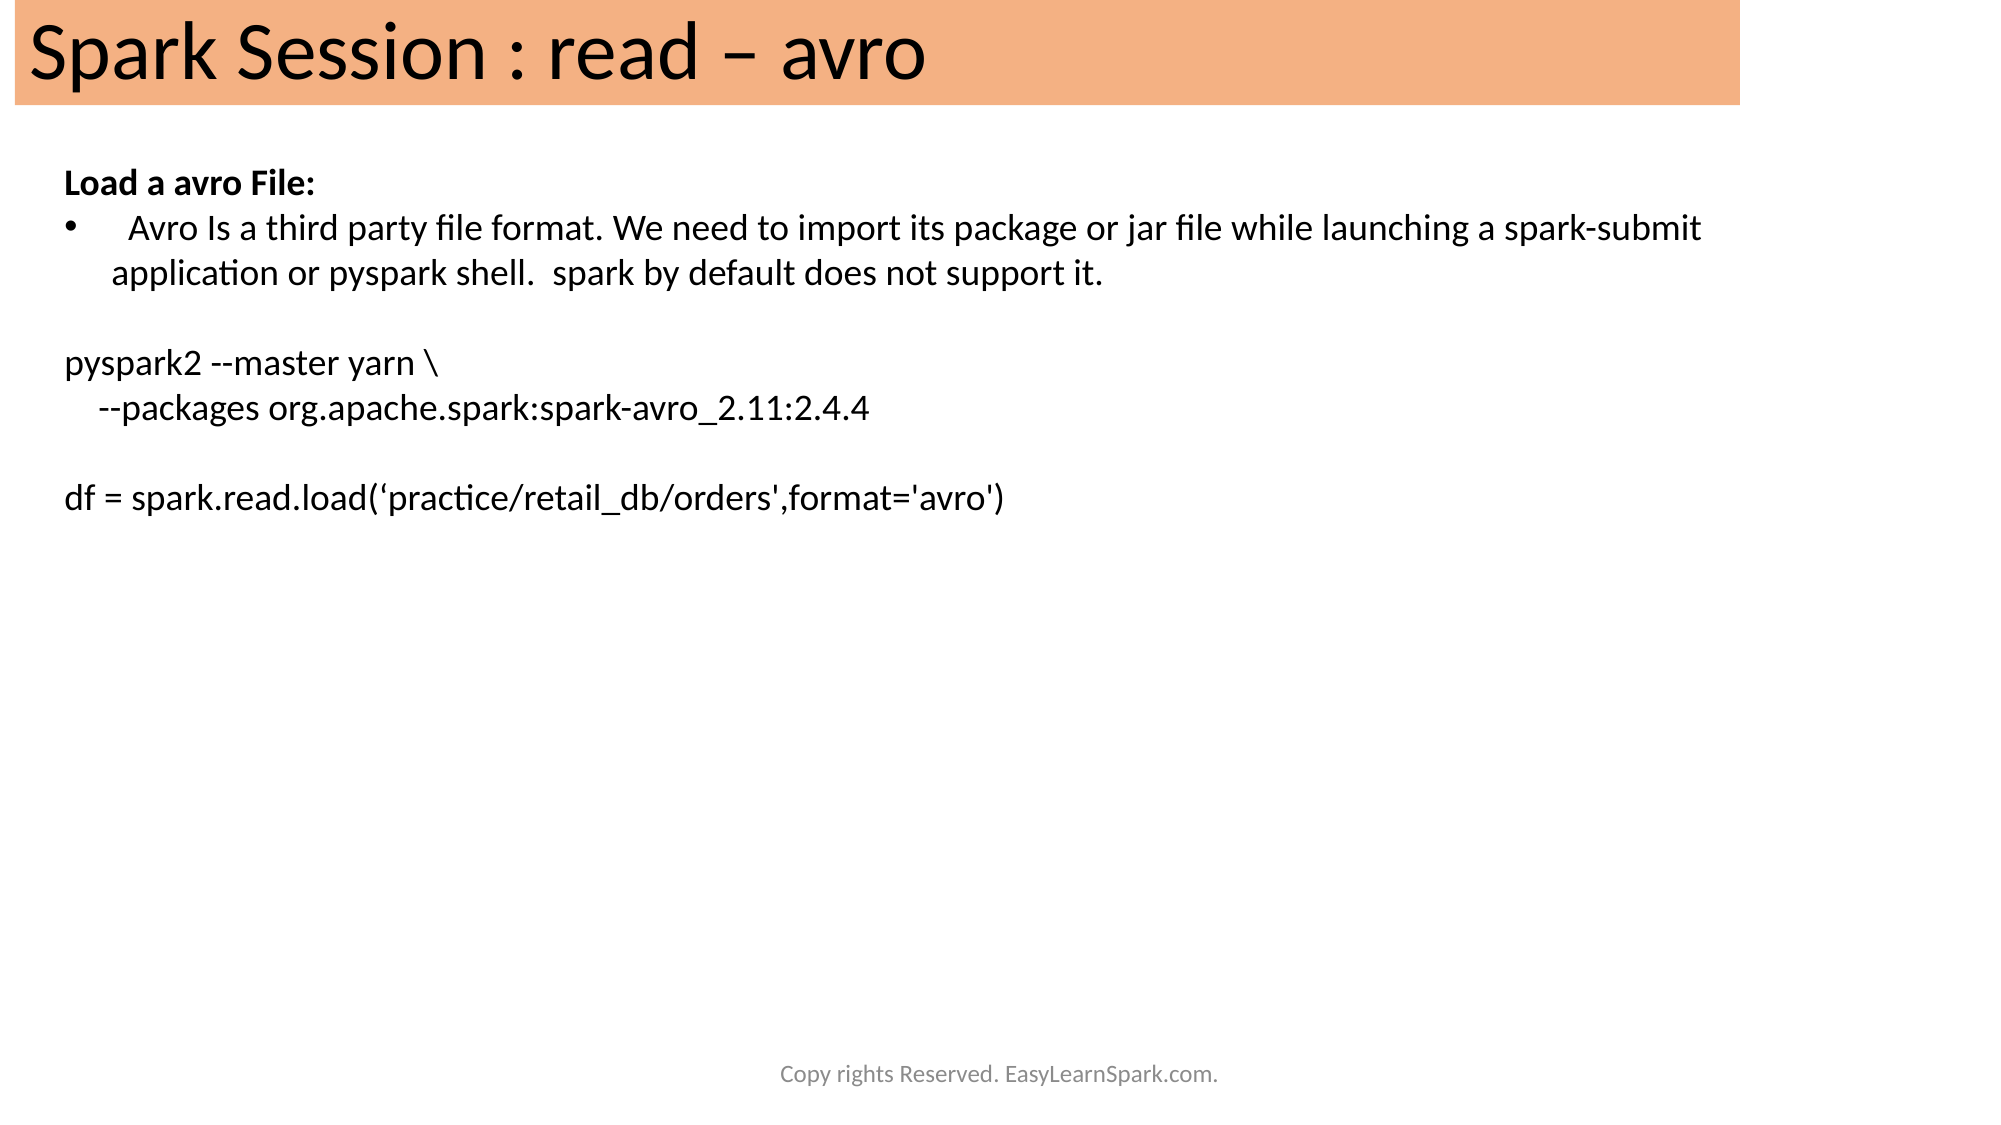

# Spark Session : read – avro

Load a avro File:
  Avro Is a third party file format. We need to import its package or jar file while launching a spark-submit application or pyspark shell.  spark by default does not support it.

pyspark2 --master yarn \
    --packages org.apache.spark:spark-avro_2.11:2.4.4

df = spark.read.load(‘practice/retail_db/orders',format='avro')

Copy rights Reserved. EasyLearnSpark.com.